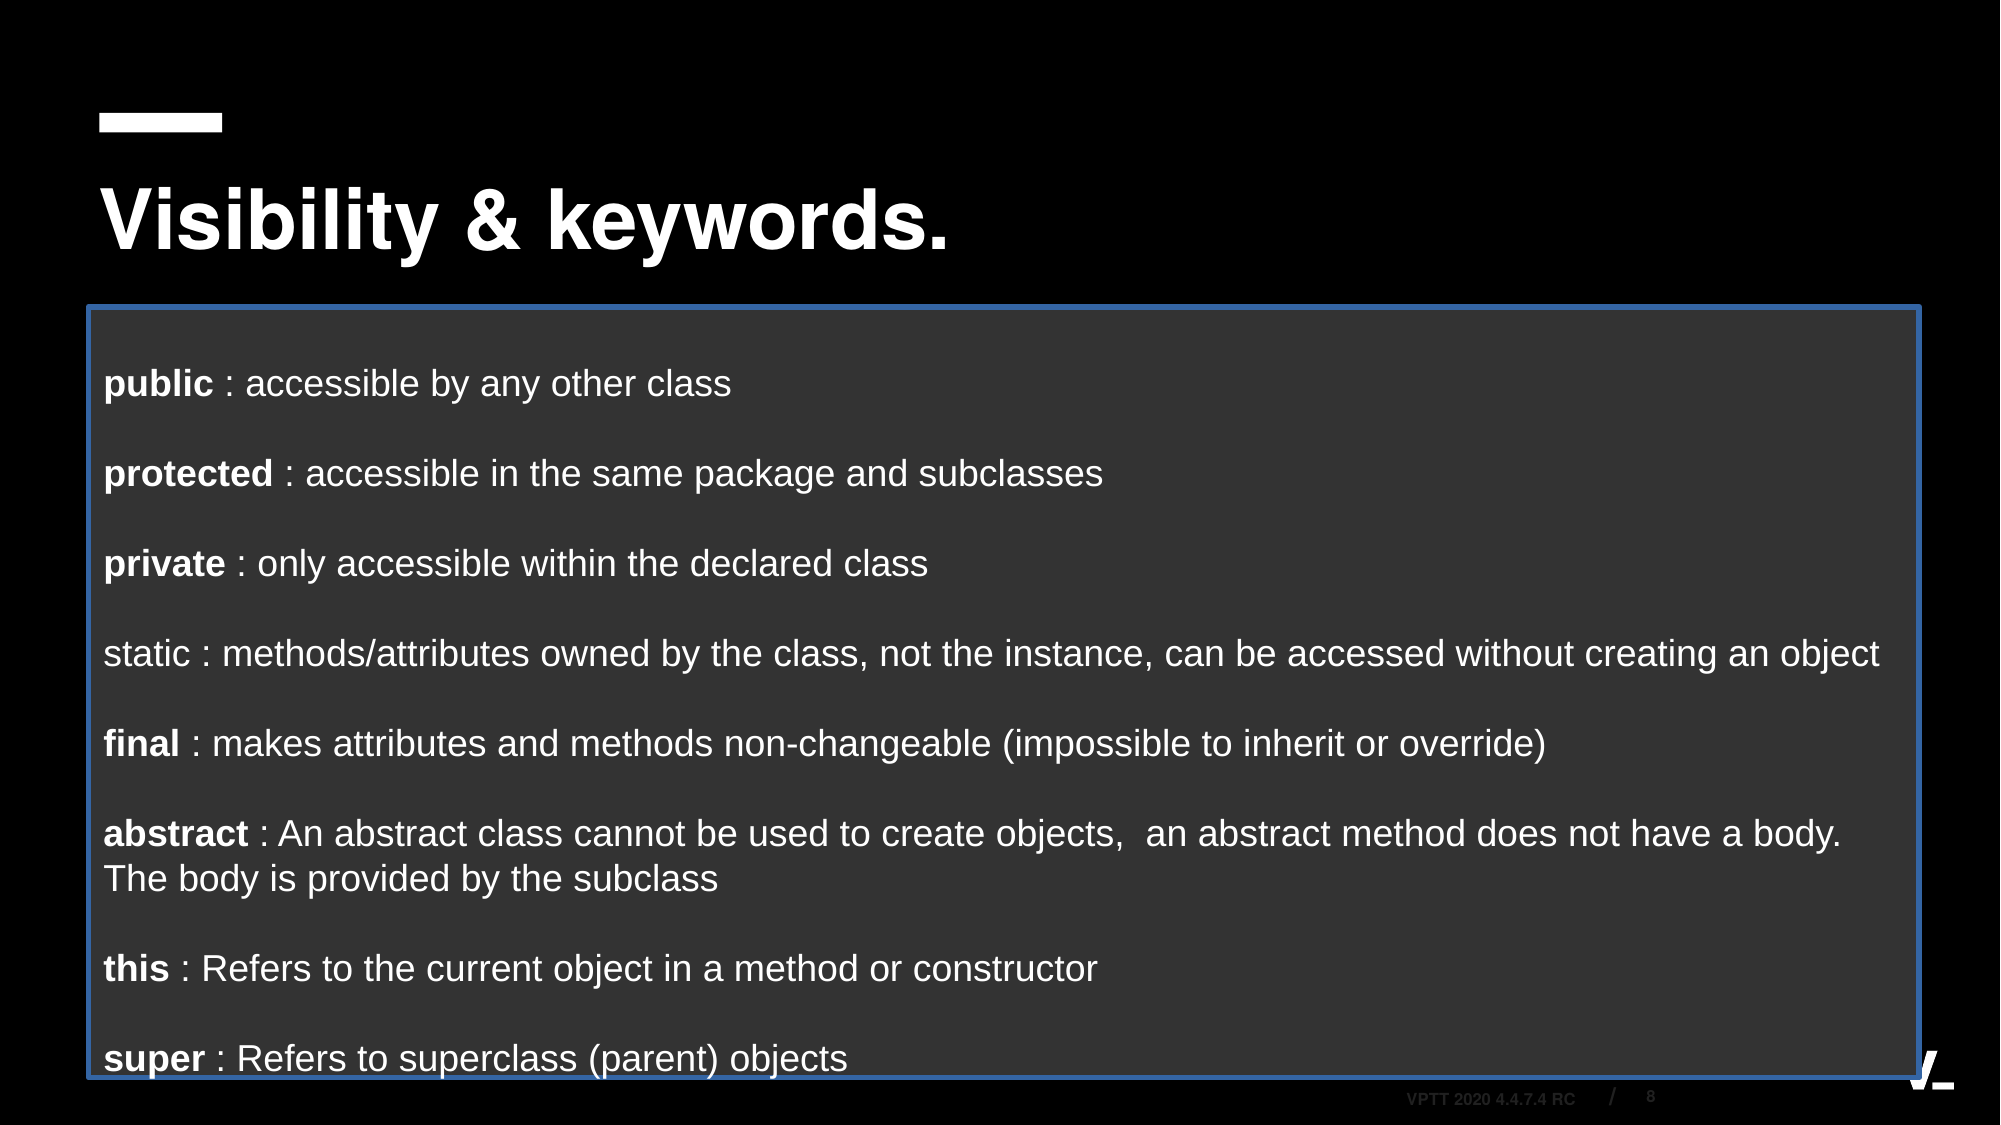

Visibility & keywords.

public : accessible by any other class

protected : accessible in the same package and subclasses

private : only accessible within the declared class

static : methods/attributes owned by the class, not the instance, can be accessed without creating an object

final : makes attributes and methods non-changeable (impossible to inherit or override)

abstract : An abstract class cannot be used to create objects,  an abstract method does not have a body. The body is provided by the subclass

this : Refers to the current object in a method or constructor

super : Refers to superclass (parent) objects

8
VPTT 2020 4.4.7.4 RC       /